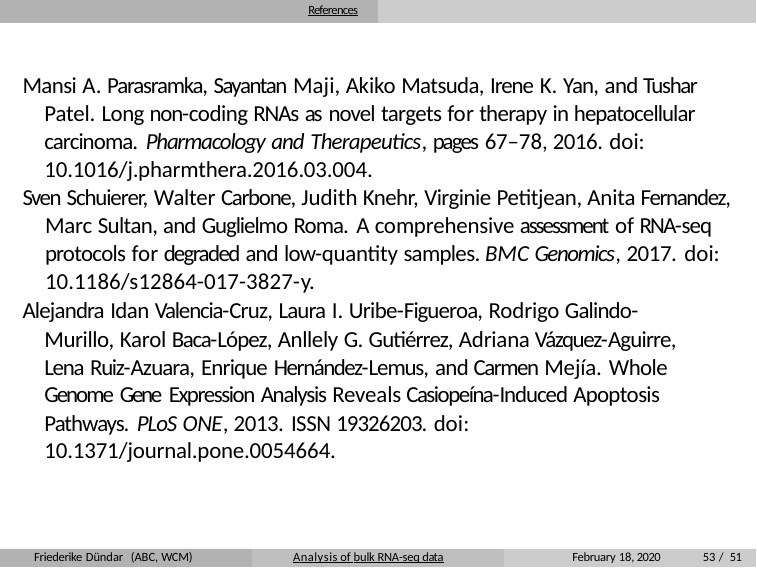

References
# Mansi A. Parasramka, Sayantan Maji, Akiko Matsuda, Irene K. Yan, and Tushar Patel. Long non-coding RNAs as novel targets for therapy in hepatocellular carcinoma. Pharmacology and Therapeutics, pages 67–78, 2016. doi: 10.1016/j.pharmthera.2016.03.004.
Sven Schuierer, Walter Carbone, Judith Knehr, Virginie Petitjean, Anita Fernandez, Marc Sultan, and Guglielmo Roma. A comprehensive assessment of RNA-seq protocols for degraded and low-quantity samples. BMC Genomics, 2017. doi: 10.1186/s12864-017-3827-y.
Alejandra Idan Valencia-Cruz, Laura I. Uribe-Figueroa, Rodrigo Galindo-Murillo, Karol Baca-López, Anllely G. Gutiérrez, Adriana Vázquez-Aguirre, Lena Ruiz-Azuara, Enrique Hernández-Lemus, and Carmen Mejía. Whole Genome Gene Expression Analysis Reveals Casiopeína-Induced Apoptosis Pathways. PLoS ONE, 2013. ISSN 19326203. doi: 10.1371/journal.pone.0054664.
Friederike Dündar (ABC, WCM)
Analysis of bulk RNA-seq data
February 18, 2020
53 / 51